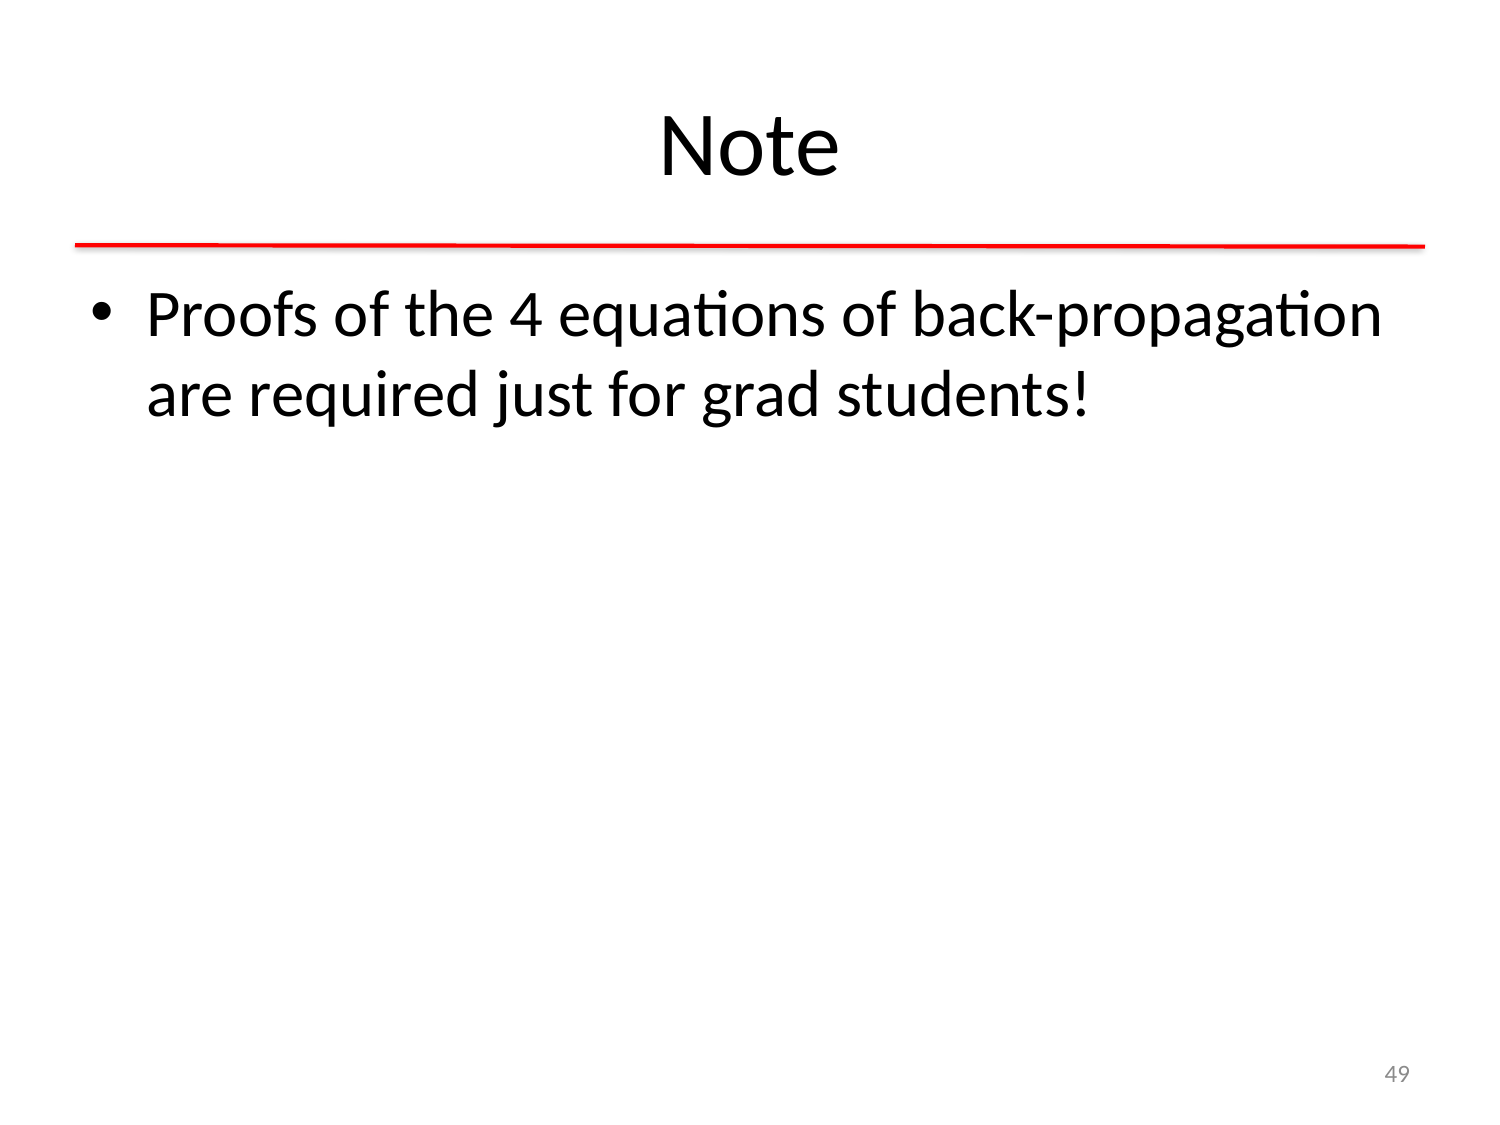

# Note
Proofs of the 4 equations of back-propagation are required just for grad students!
49